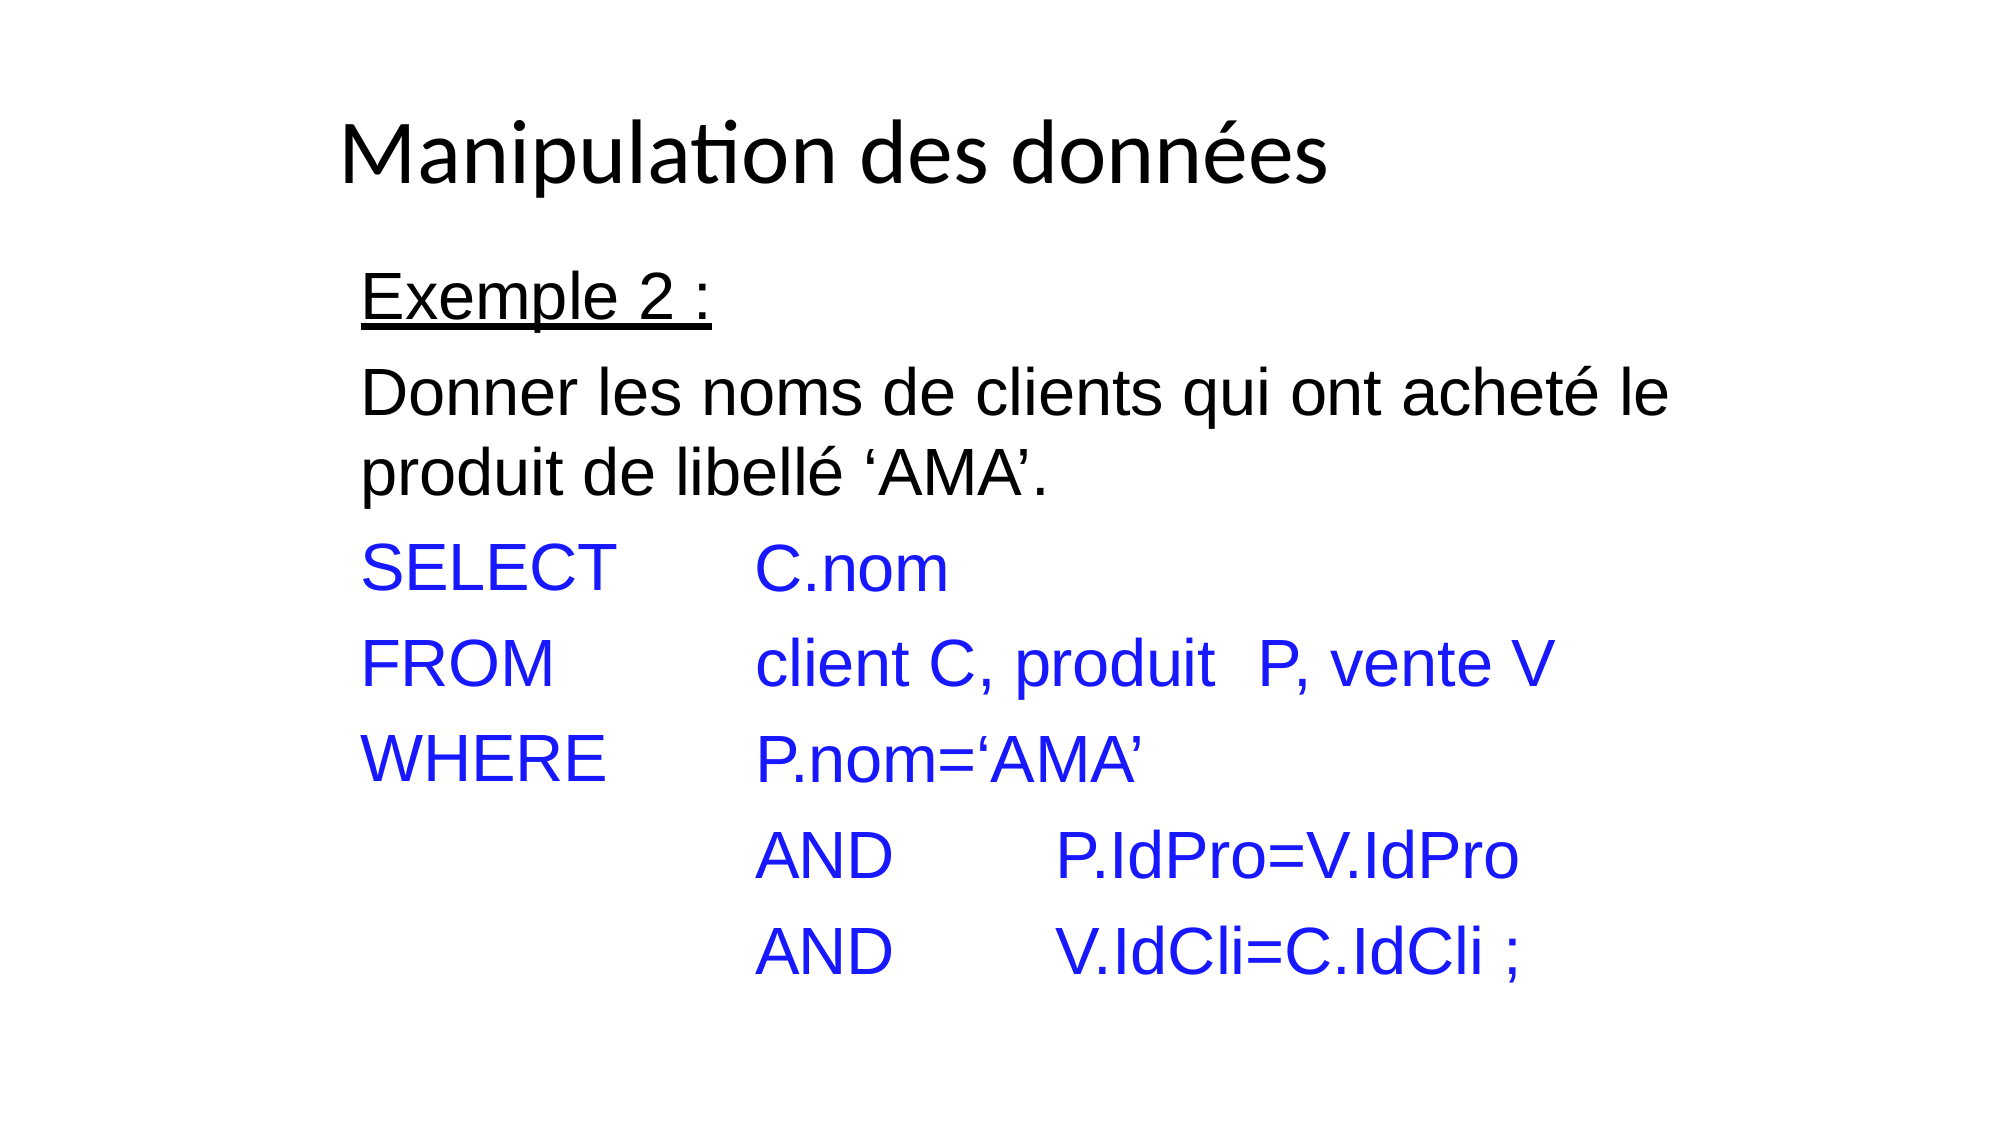

# Manipulation des données
Exemple 2 :
Donner les noms de clients qui ont acheté le produit de libellé ‘AMA’.
SELECT FROM WHERE
C.nom
client C, produit	P, vente V P.nom=‘AMA’
AND AND
P.IdPro=V.IdPro V.IdCli=C.IdCli ;